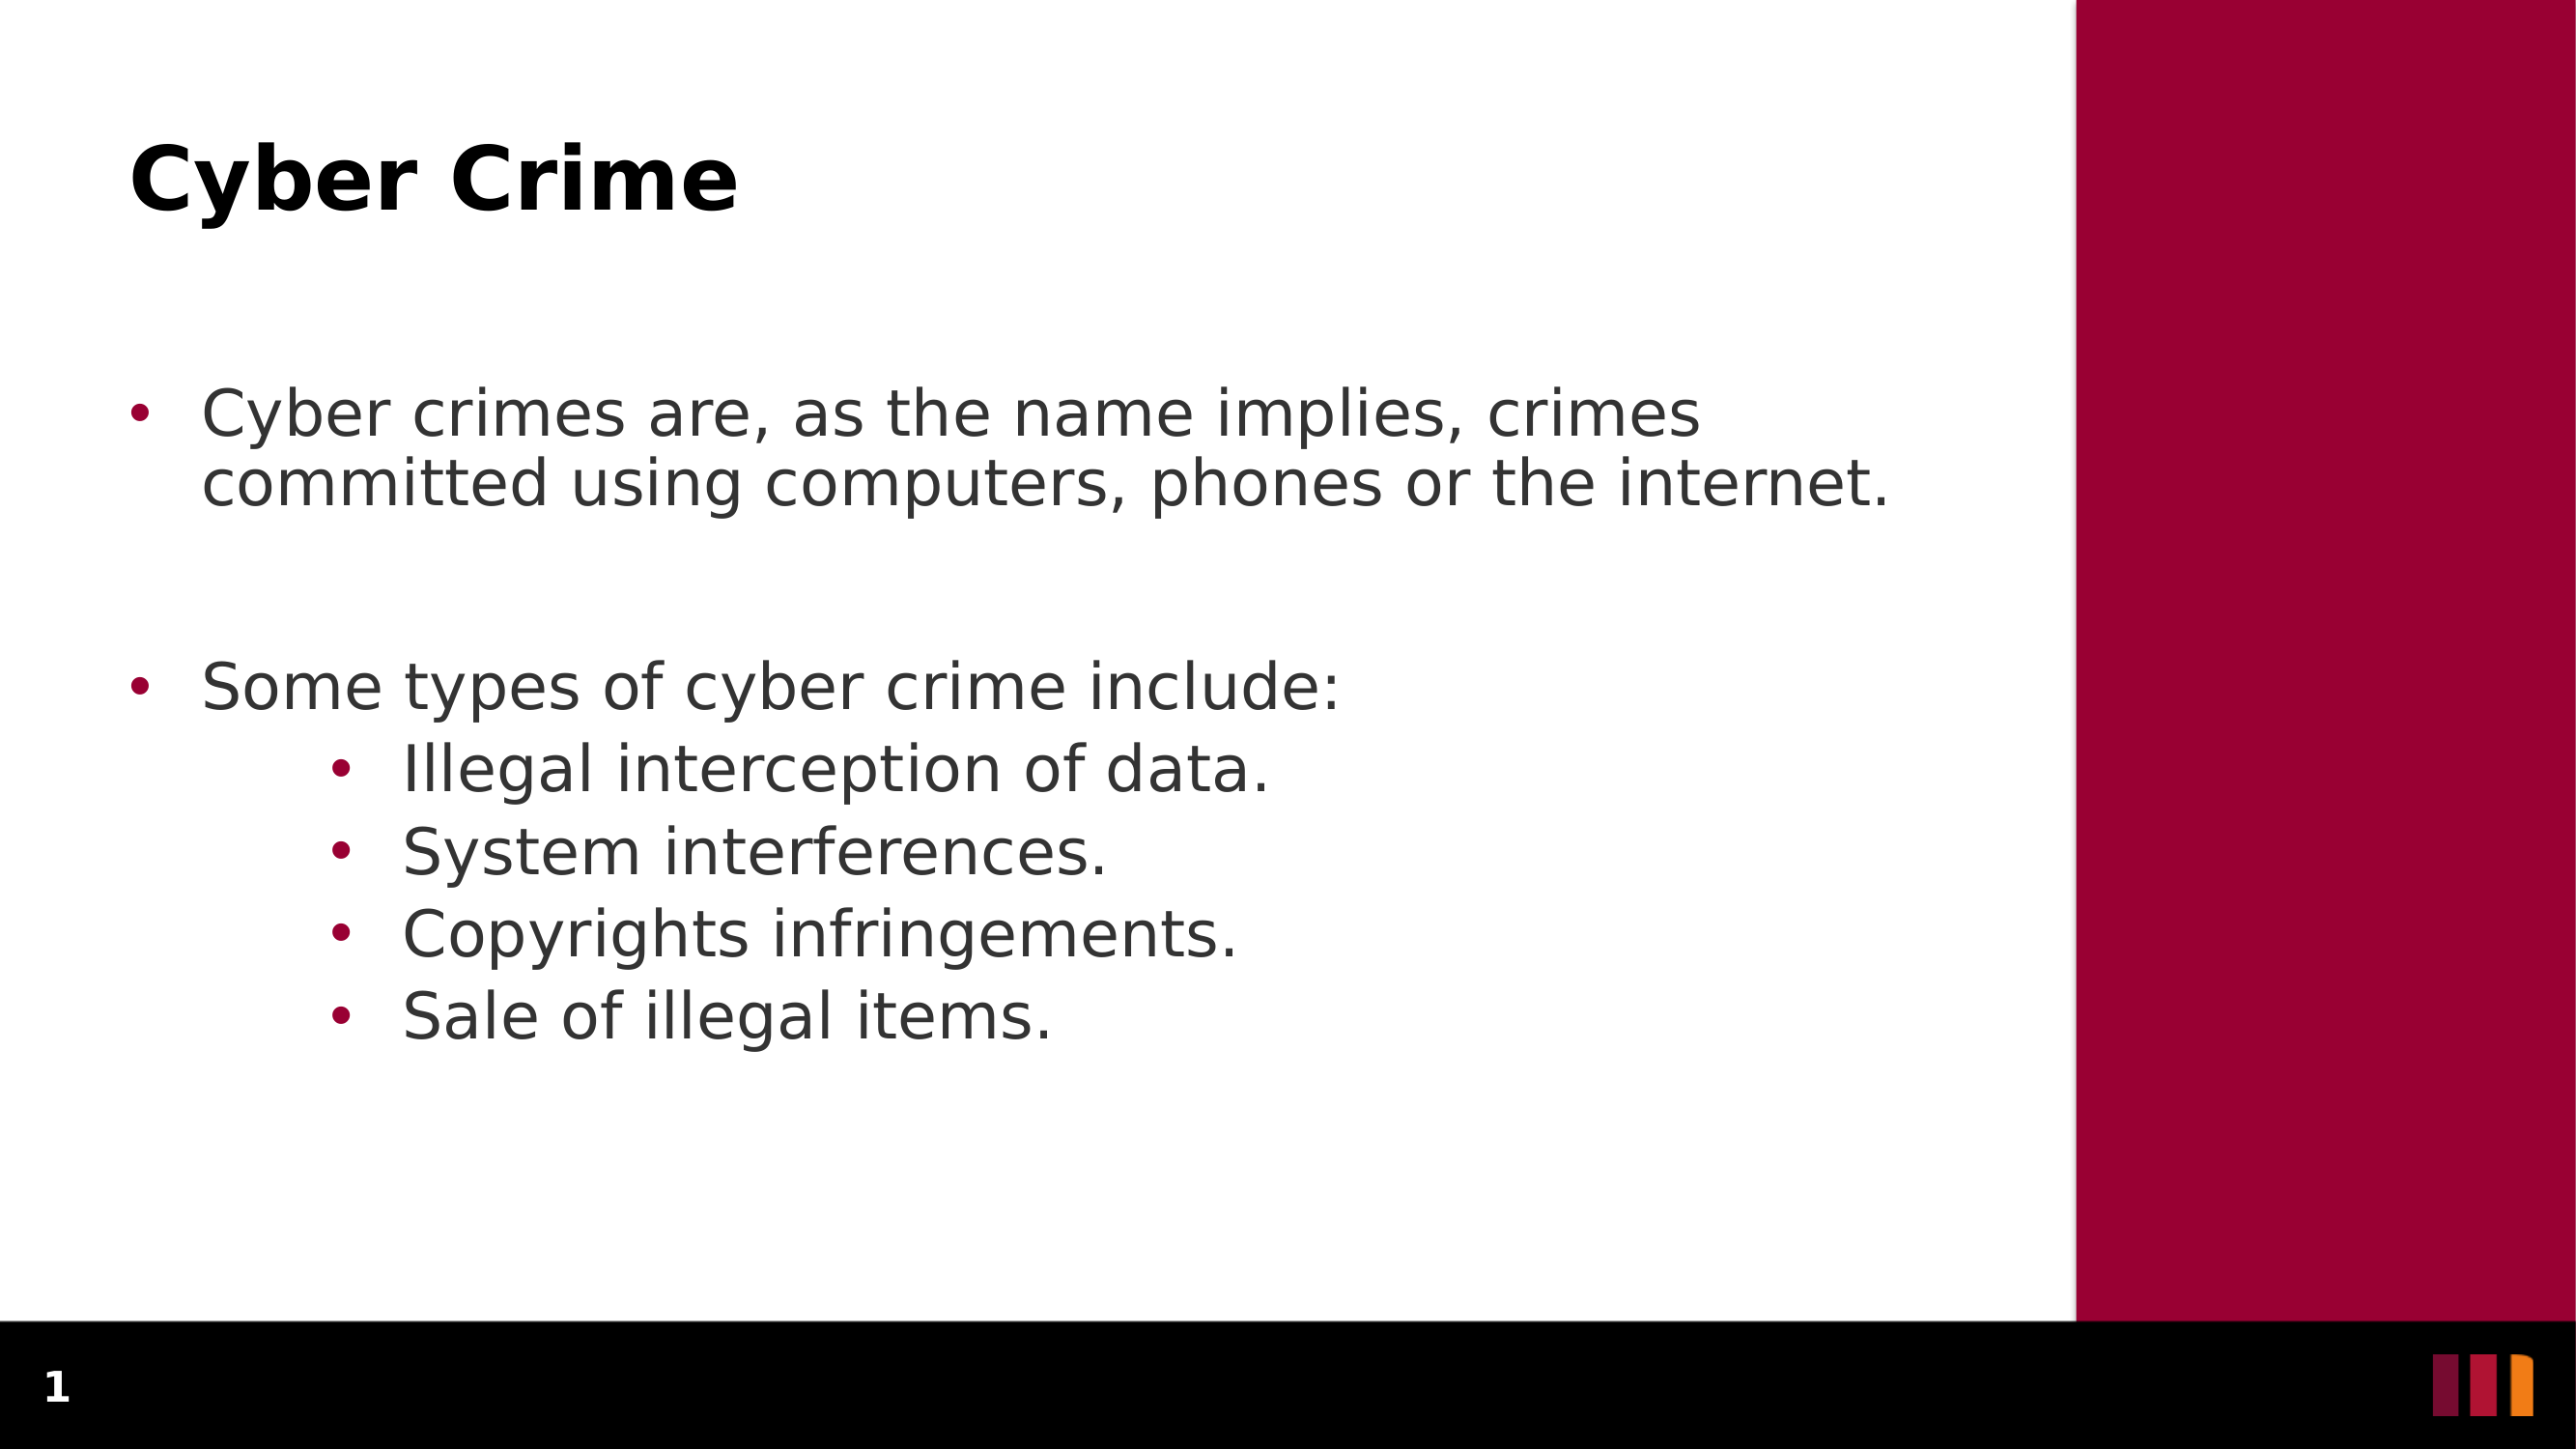

# Cyber Crime
Cyber crimes are, as the name implies, crimes committed using computers, phones or the internet.

Some types of cyber crime include:
Illegal interception of data.
System interferences.
Copyrights infringements.
Sale of illegal items.

1